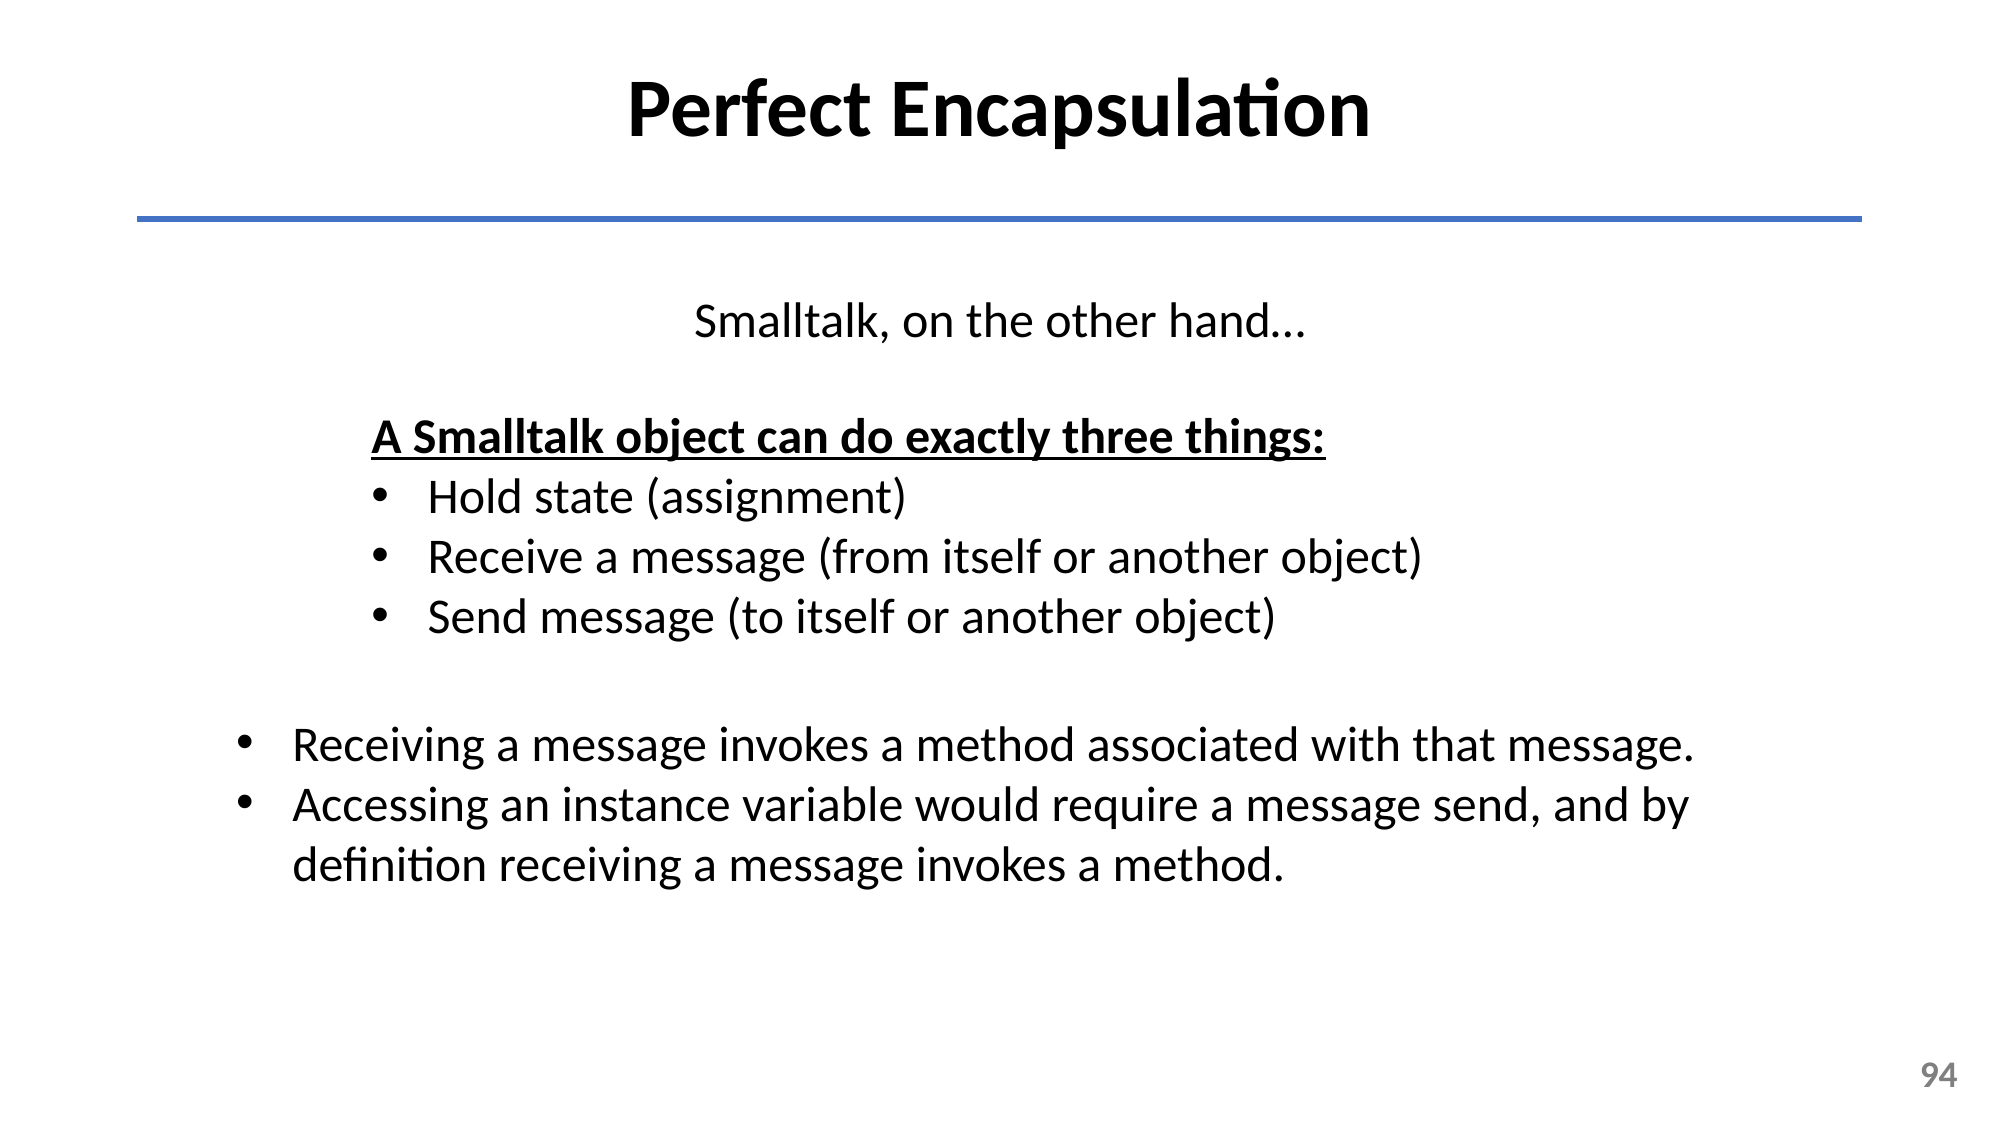

Perfect Encapsulation
Smalltalk, on the other hand…
A Smalltalk object can do exactly three things:
Hold state (assignment)
Receive a message (from itself or another object)
Send message (to itself or another object)
Receiving a message invokes a method associated with that message.
Accessing an instance variable would require a message send, and by definition receiving a message invokes a method.
94